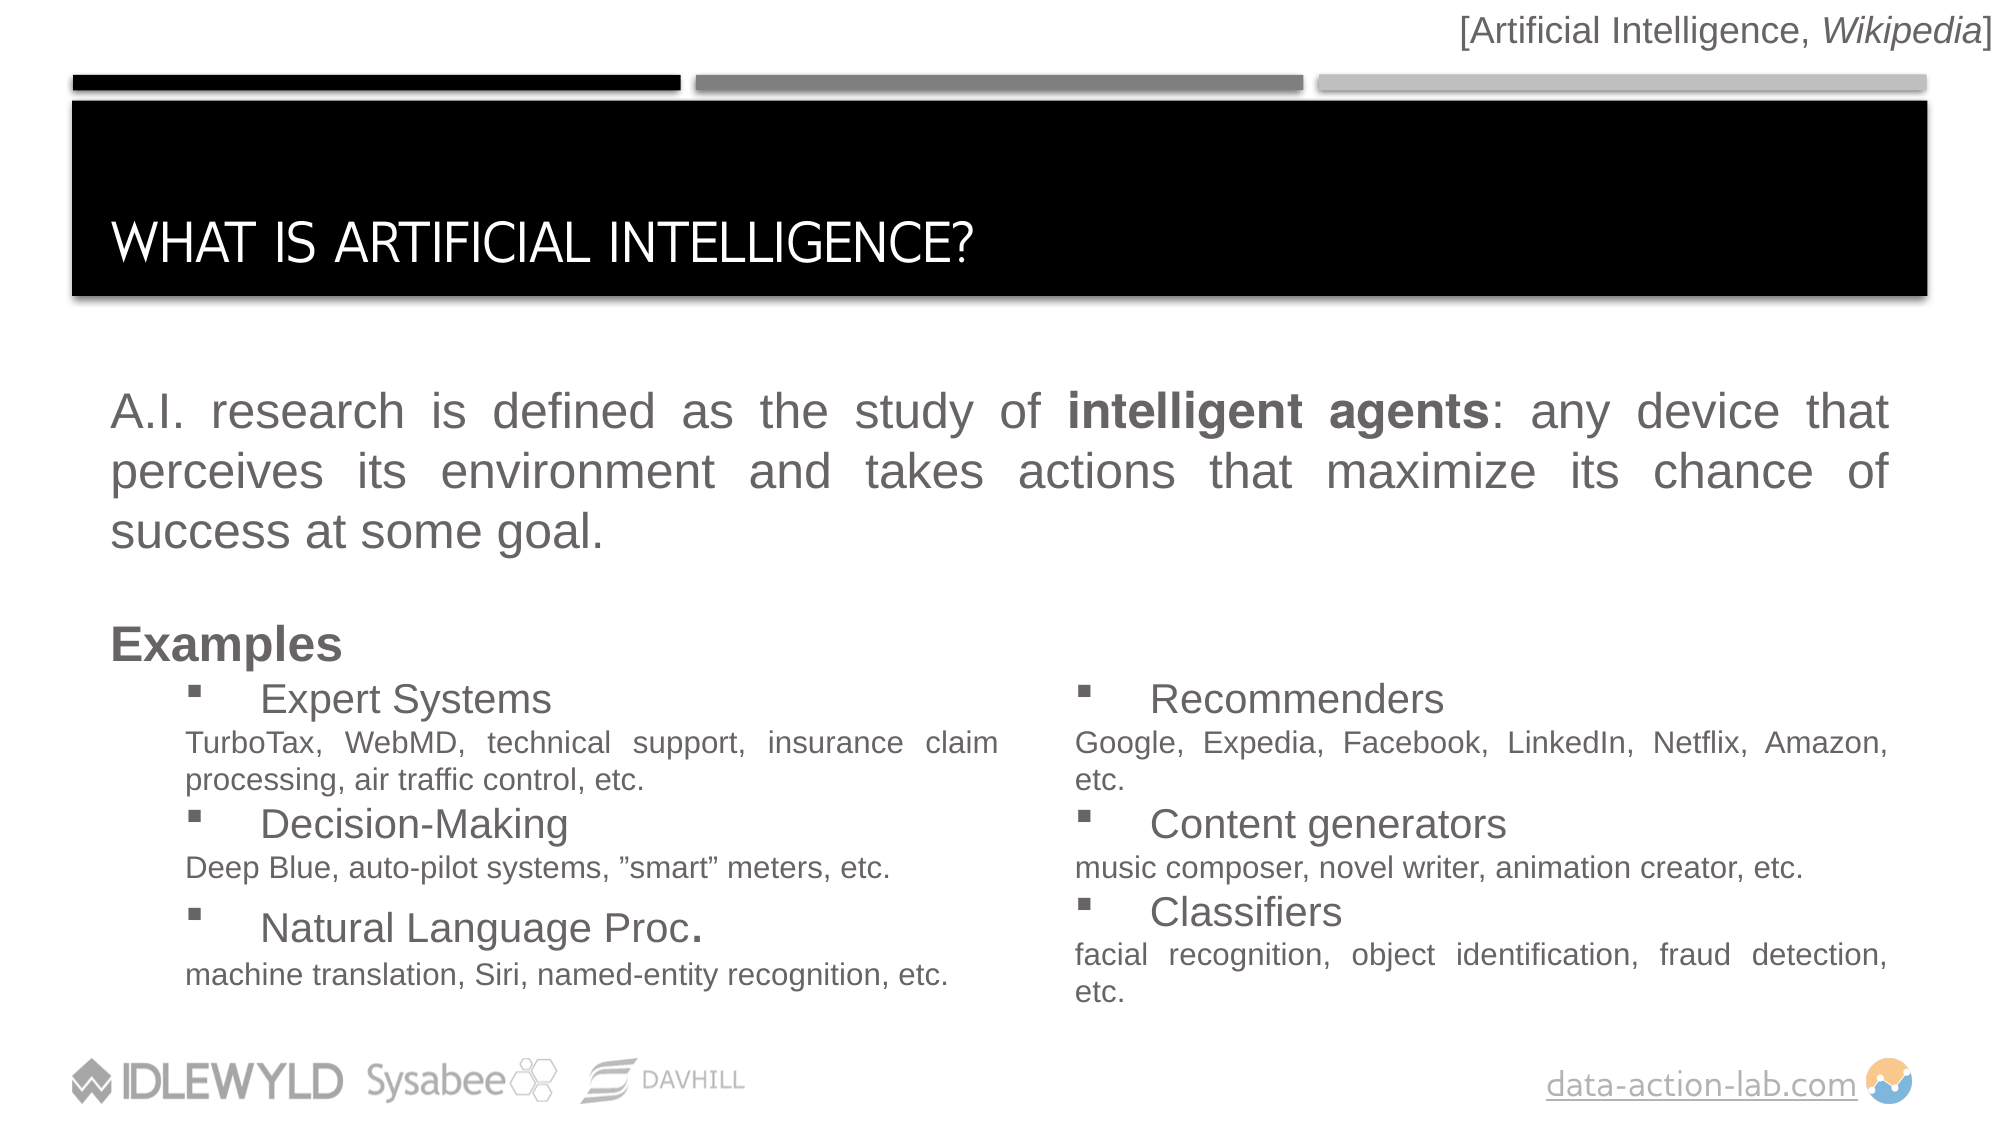

[Artificial Intelligence, Wikipedia]
# What is Artificial Intelligence?
A.I. research is defined as the study of intelligent agents: any device that perceives its environment and takes actions that maximize its chance of success at some goal.
Examples
Expert Systems
TurboTax, WebMD, technical support, insurance claim processing, air traffic control, etc.
Decision-Making
Deep Blue, auto-pilot systems, ”smart” meters, etc.
Natural Language Proc.
machine translation, Siri, named-entity recognition, etc.

Recommenders
Google, Expedia, Facebook, LinkedIn, Netflix, Amazon, etc.
Content generators
music composer, novel writer, animation creator, etc.
Classifiers
facial recognition, object identification, fraud detection, etc.